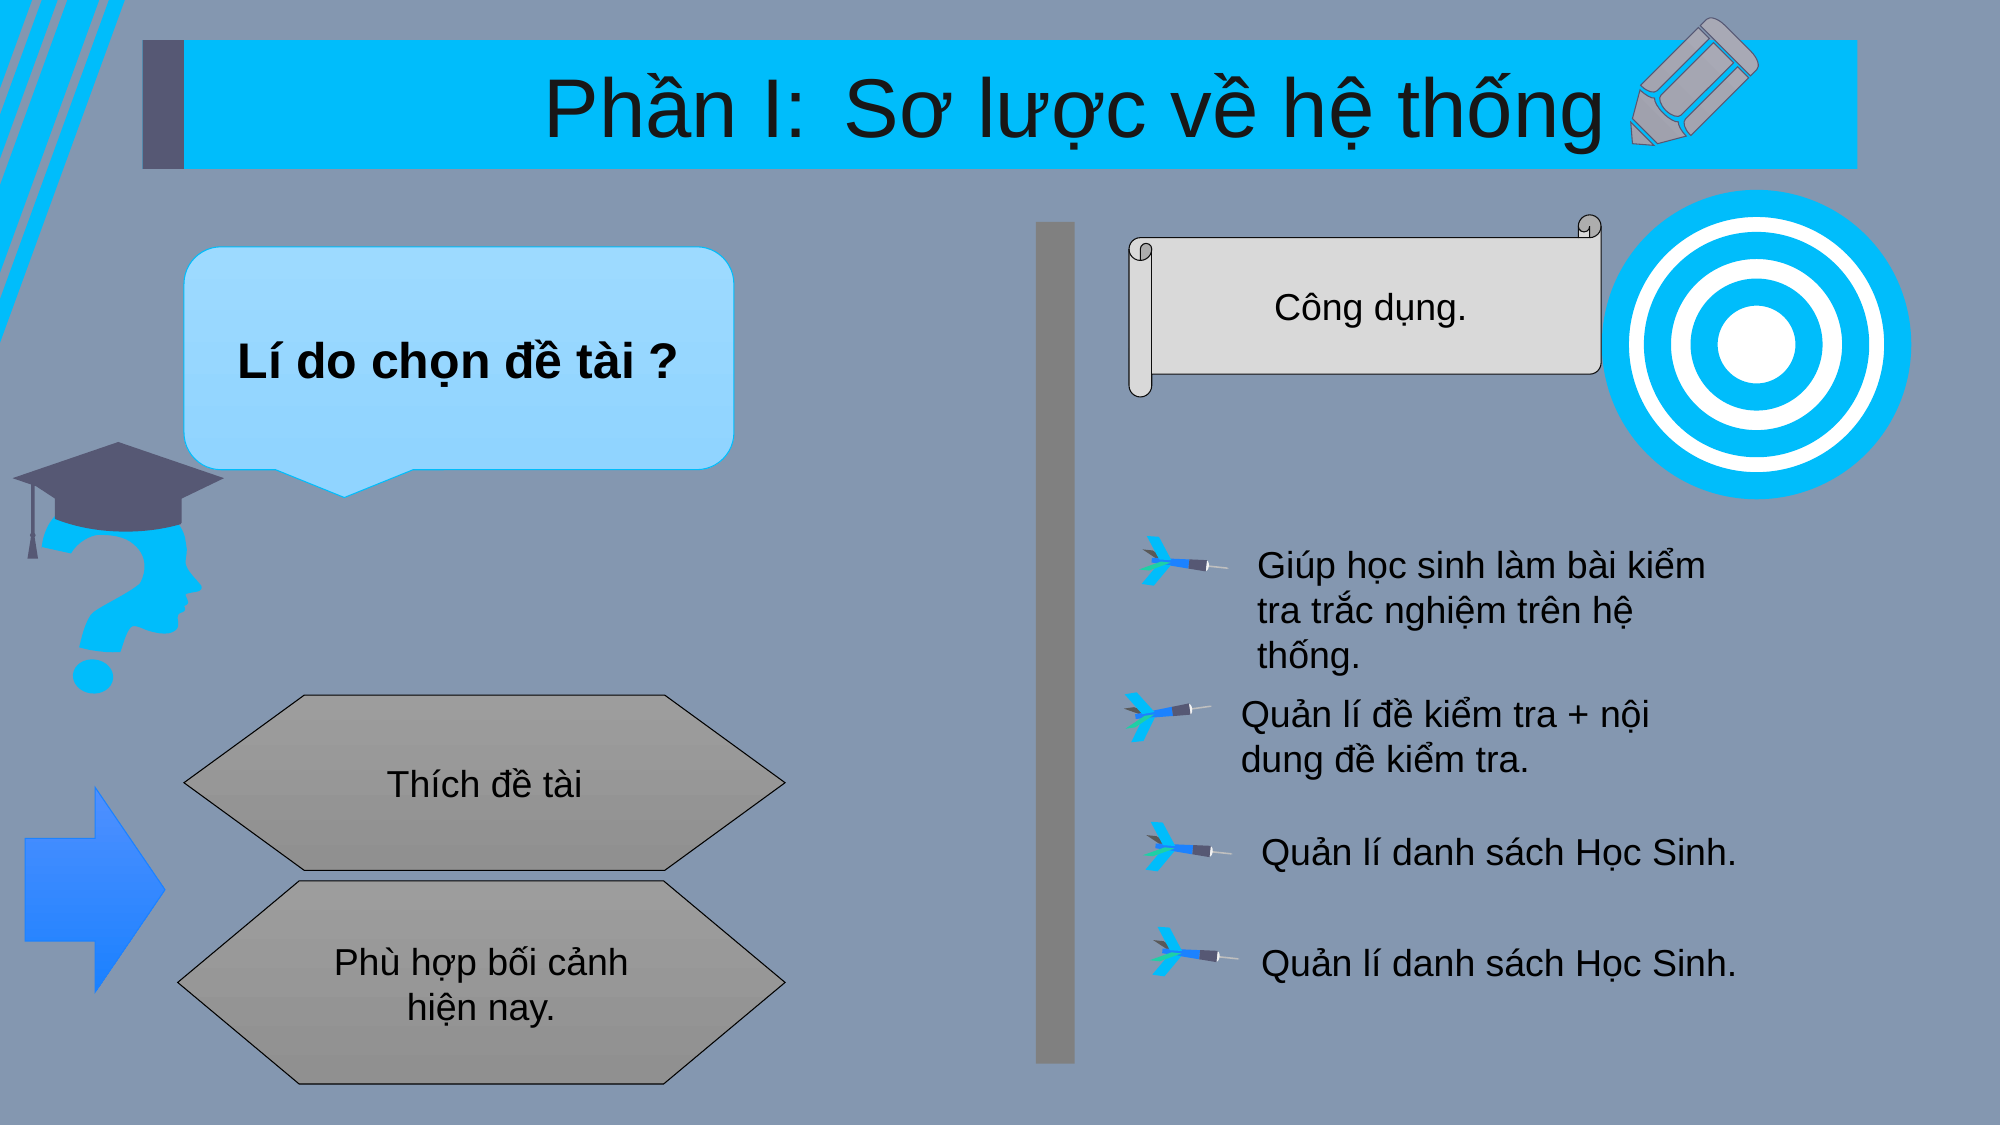

Phần I: 	Sơ lược về hệ thống

Công dụng.

Lí do chọn đề tài ?

Giúp học sinh làm bài kiểm tra trắc nghiệm trên hệ thống.

Quản lí đề kiểm tra + nội dung đề kiểm tra.

Thích đề tài

Quản lí danh sách Học Sinh.

Phù hợp bối cảnh hiện nay.

Quản lí danh sách Học Sinh.